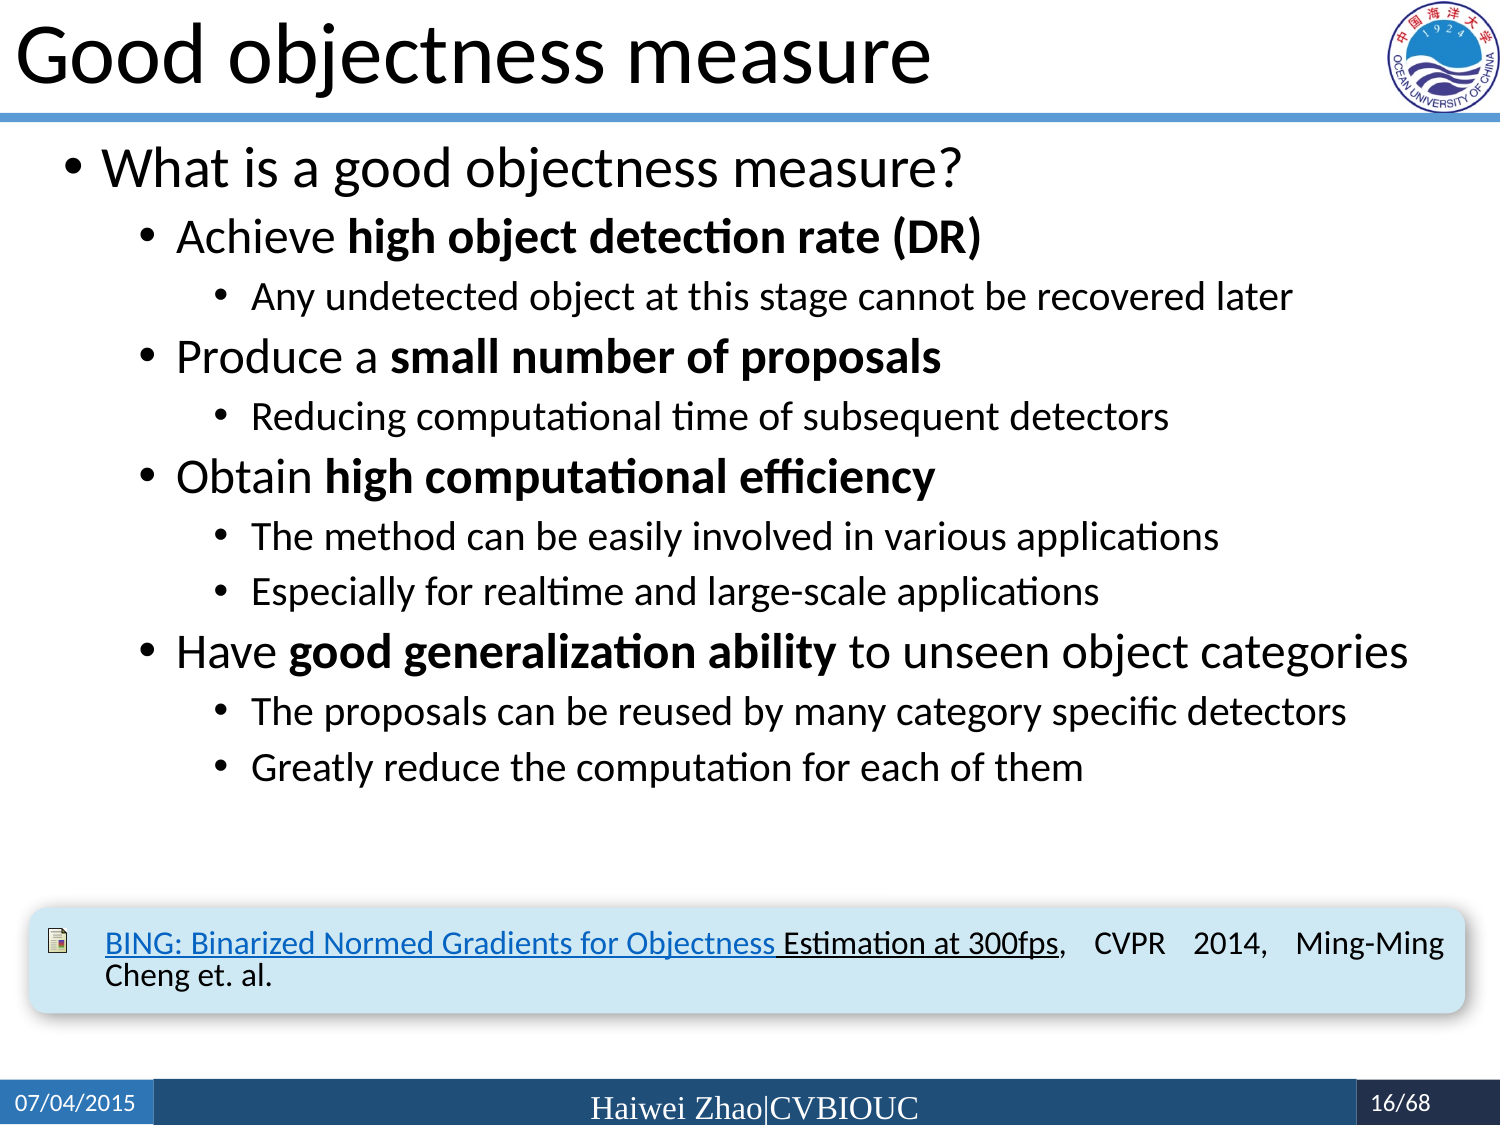

# Good objectness measure
What is a good objectness measure?
Achieve high object detection rate (DR)
Any undetected object at this stage cannot be recovered later
Produce a small number of proposals
Reducing computational time of subsequent detectors
Obtain high computational efficiency
The method can be easily involved in various applications
Especially for realtime and large-scale applications
Have good generalization ability to unseen object categories
The proposals can be reused by many category specific detectors
Greatly reduce the computation for each of them
BING: Binarized Normed Gradients for Objectness Estimation at 300fps, CVPR 2014, Ming-Ming Cheng et. al.